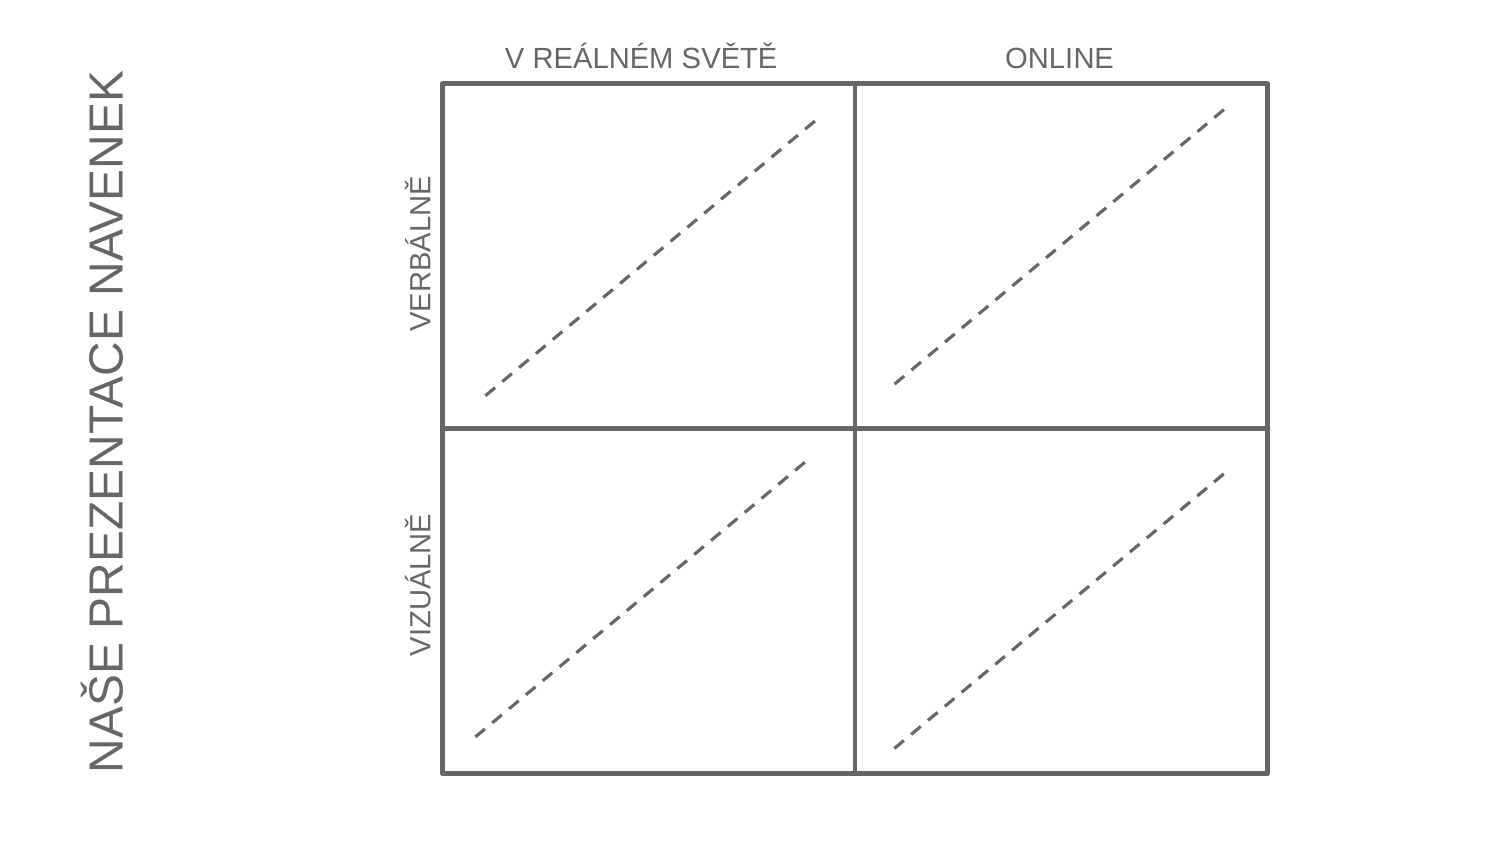

V REÁLNÉM SVĚTĚ
ONLINE

VERBÁLNĚ
NAŠE PREZENTACE NAVENEK
VIZUÁLNĚ